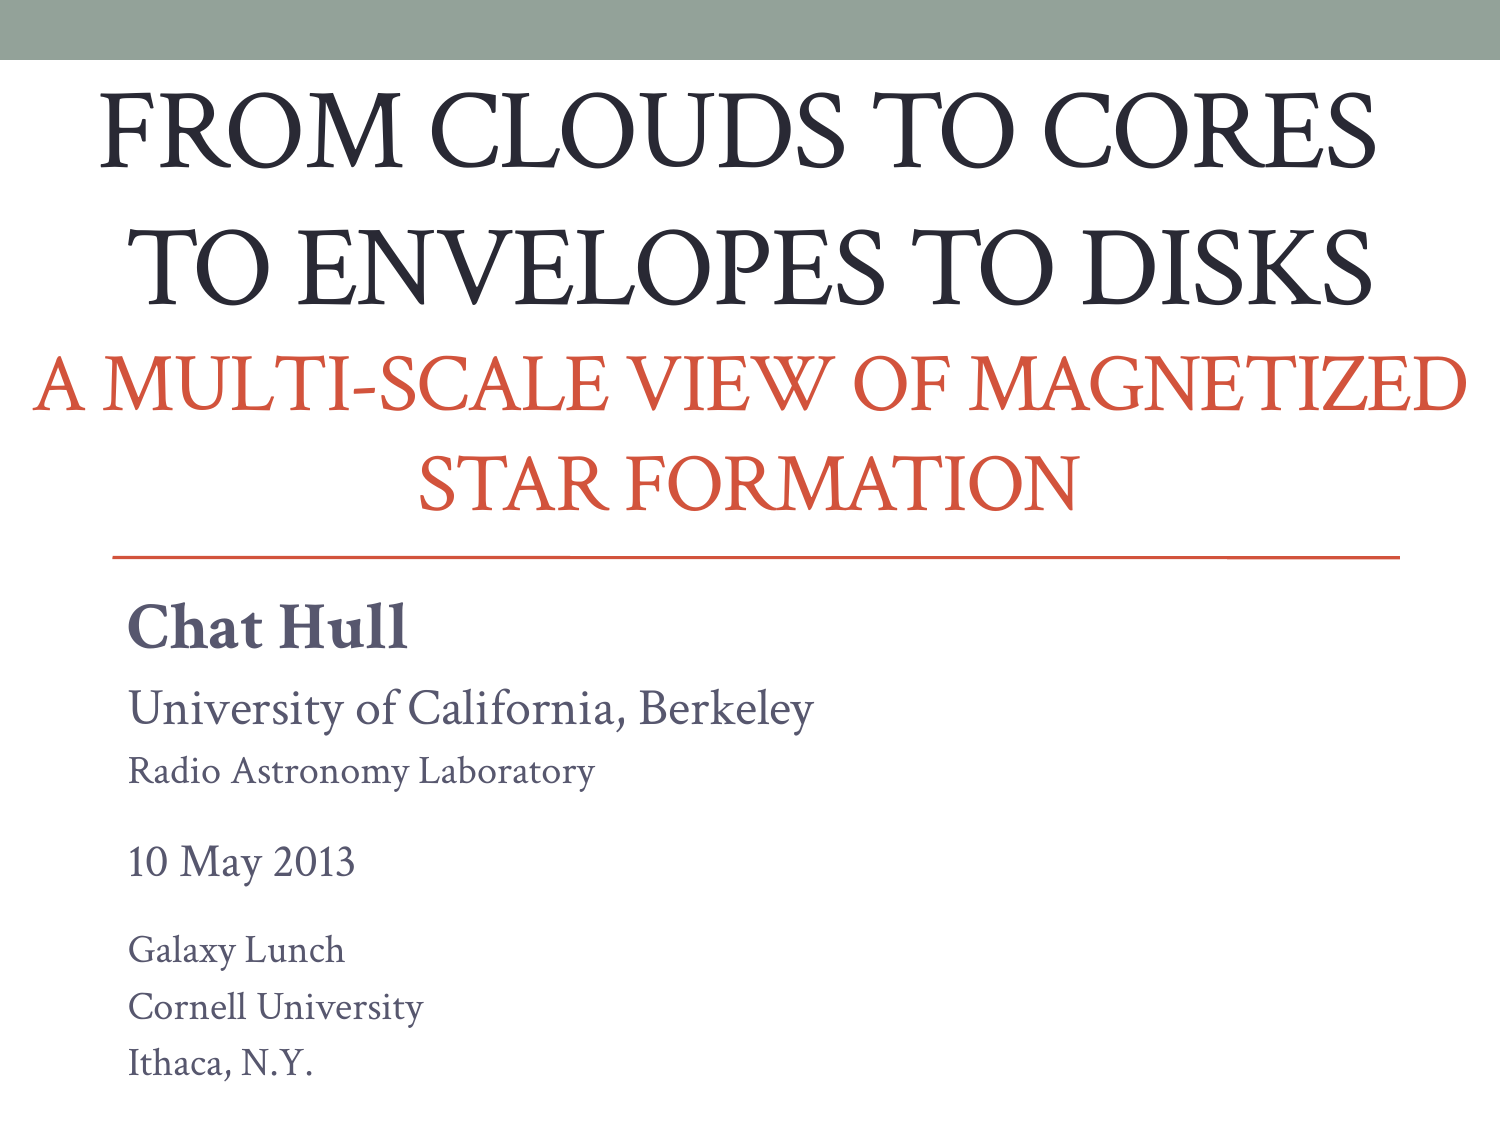

# From clouds to cores to envelopes to disks a multi-scale view of magnetized star formation
Chat Hull
University of California, Berkeley
Radio Astronomy Laboratory

10 May 2013

Galaxy Lunch
Cornell University
Ithaca, N.Y.